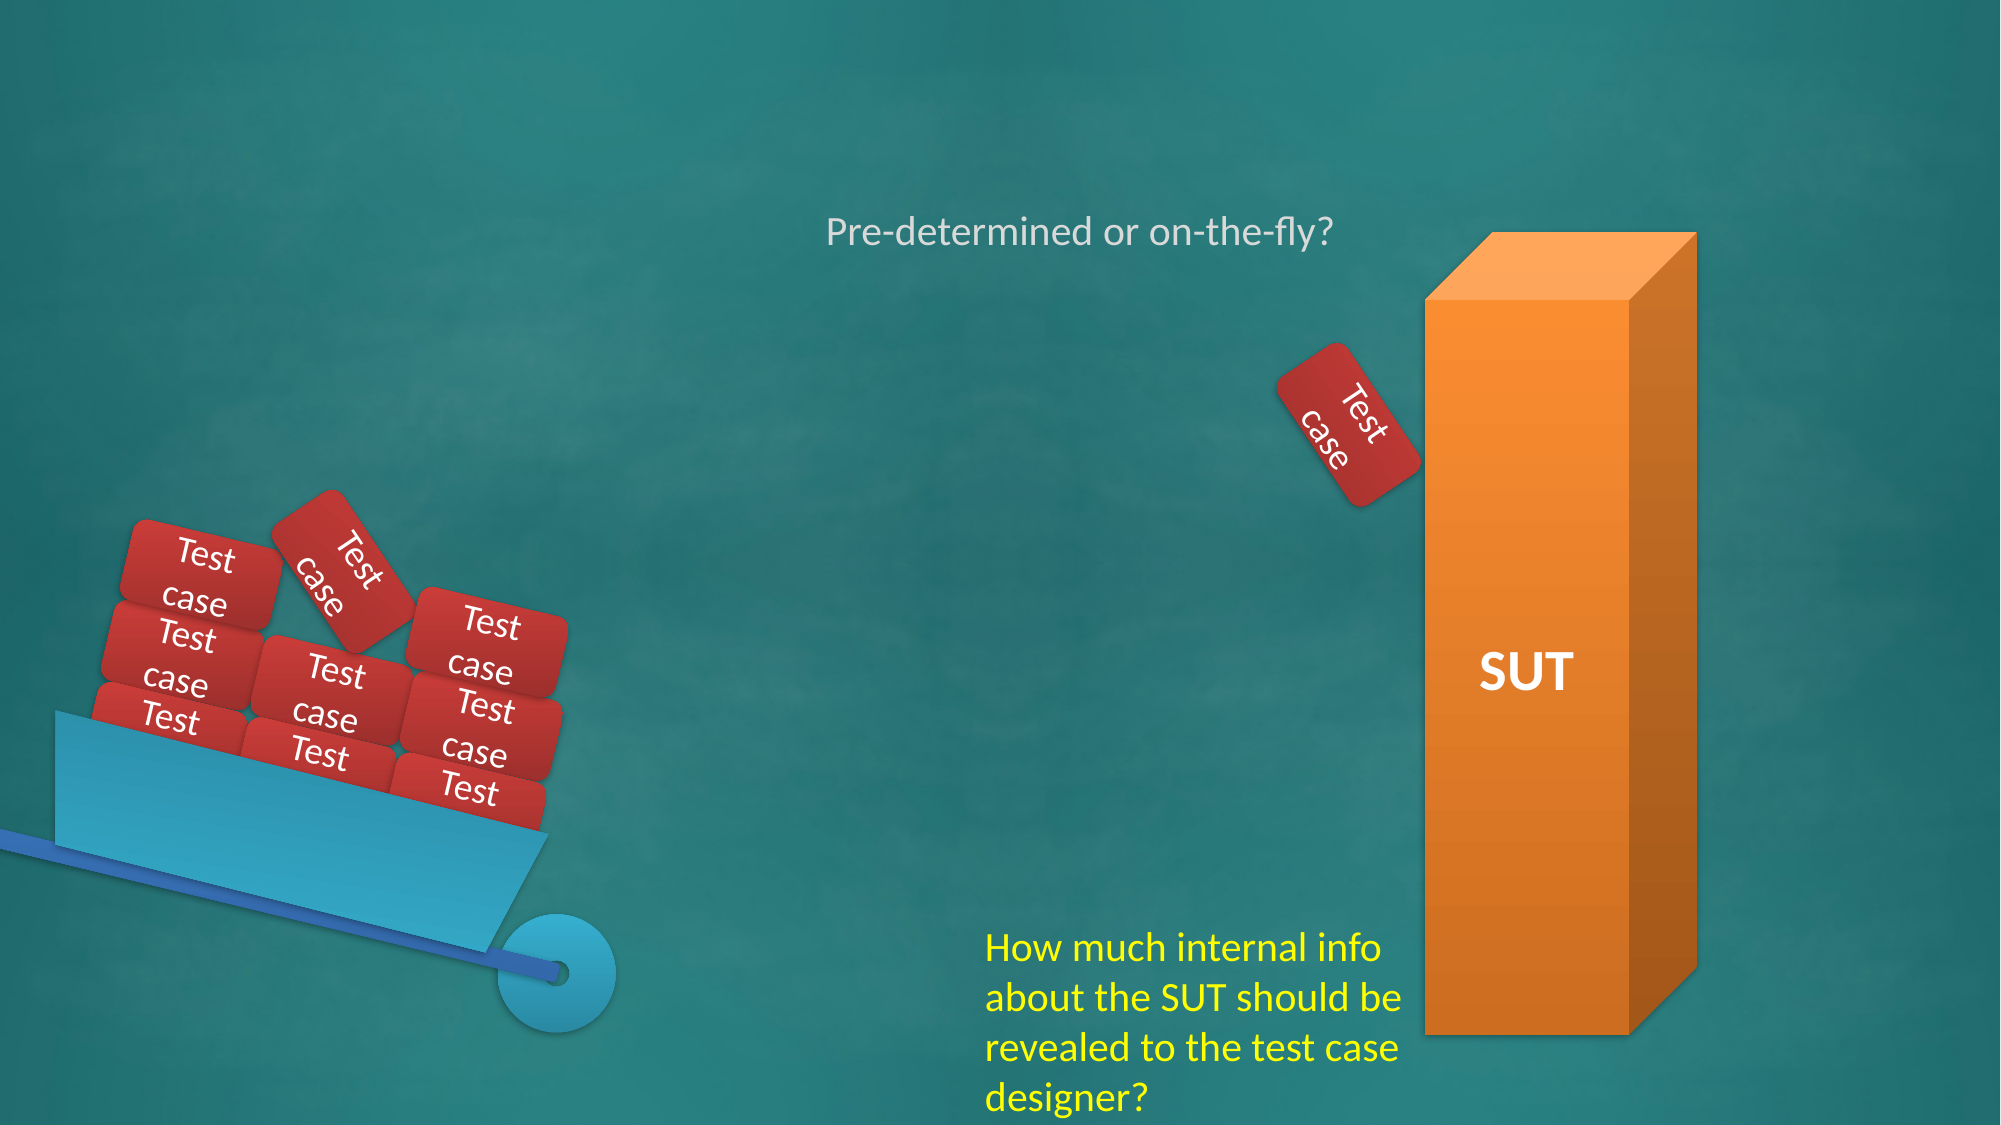

Pre-determined or on-the-fly?
SUT
Test case
Test case
Test case
Test case
Test case
Test case
Test case
Test case
Test case
Test case

How much internal info about the SUT should be revealed to the test case designer?